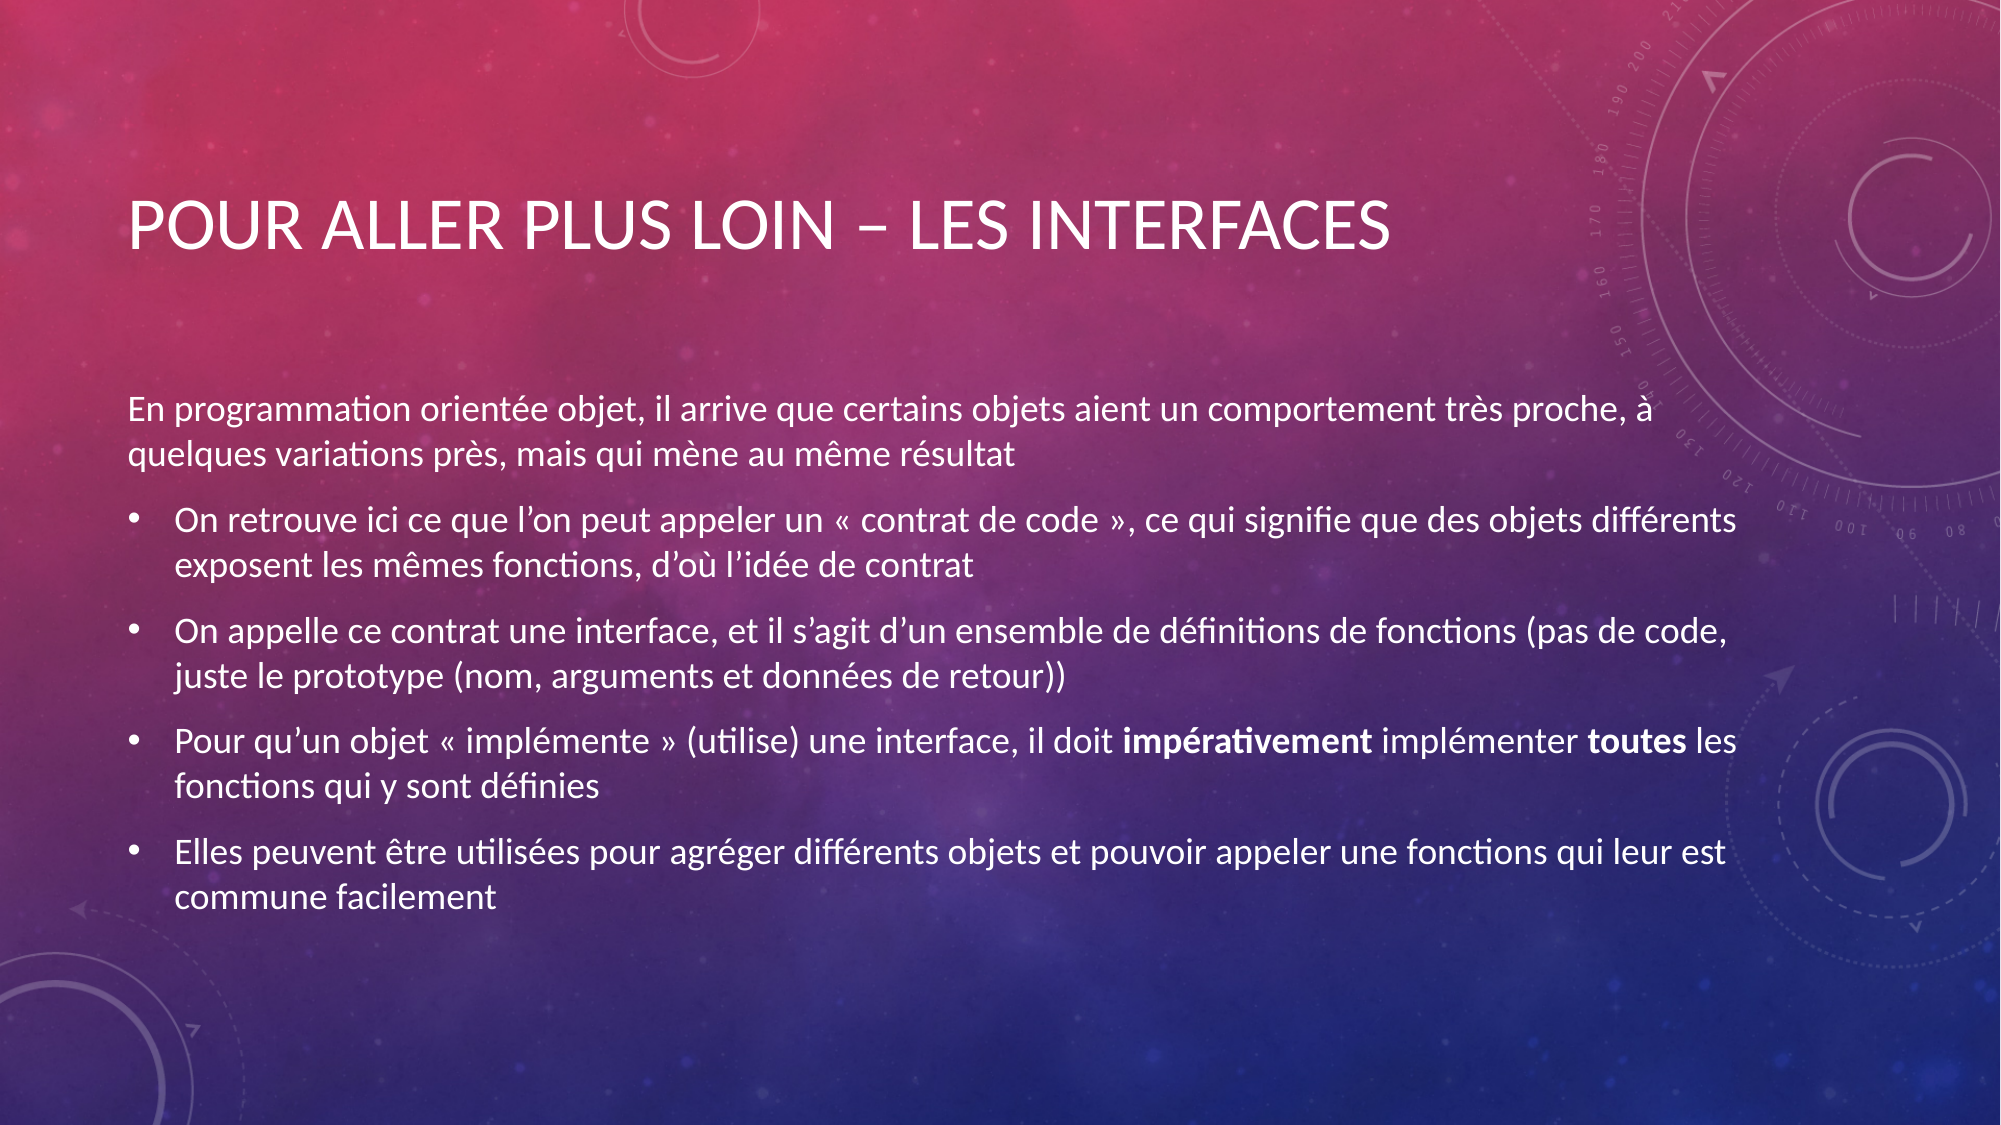

# Pour aller plus loin – Les interfaces
En programmation orientée objet, il arrive que certains objets aient un comportement très proche, à quelques variations près, mais qui mène au même résultat
On retrouve ici ce que l’on peut appeler un « contrat de code », ce qui signifie que des objets différents exposent les mêmes fonctions, d’où l’idée de contrat
On appelle ce contrat une interface, et il s’agit d’un ensemble de définitions de fonctions (pas de code, juste le prototype (nom, arguments et données de retour))
Pour qu’un objet « implémente » (utilise) une interface, il doit impérativement implémenter toutes les fonctions qui y sont définies
Elles peuvent être utilisées pour agréger différents objets et pouvoir appeler une fonctions qui leur est commune facilement